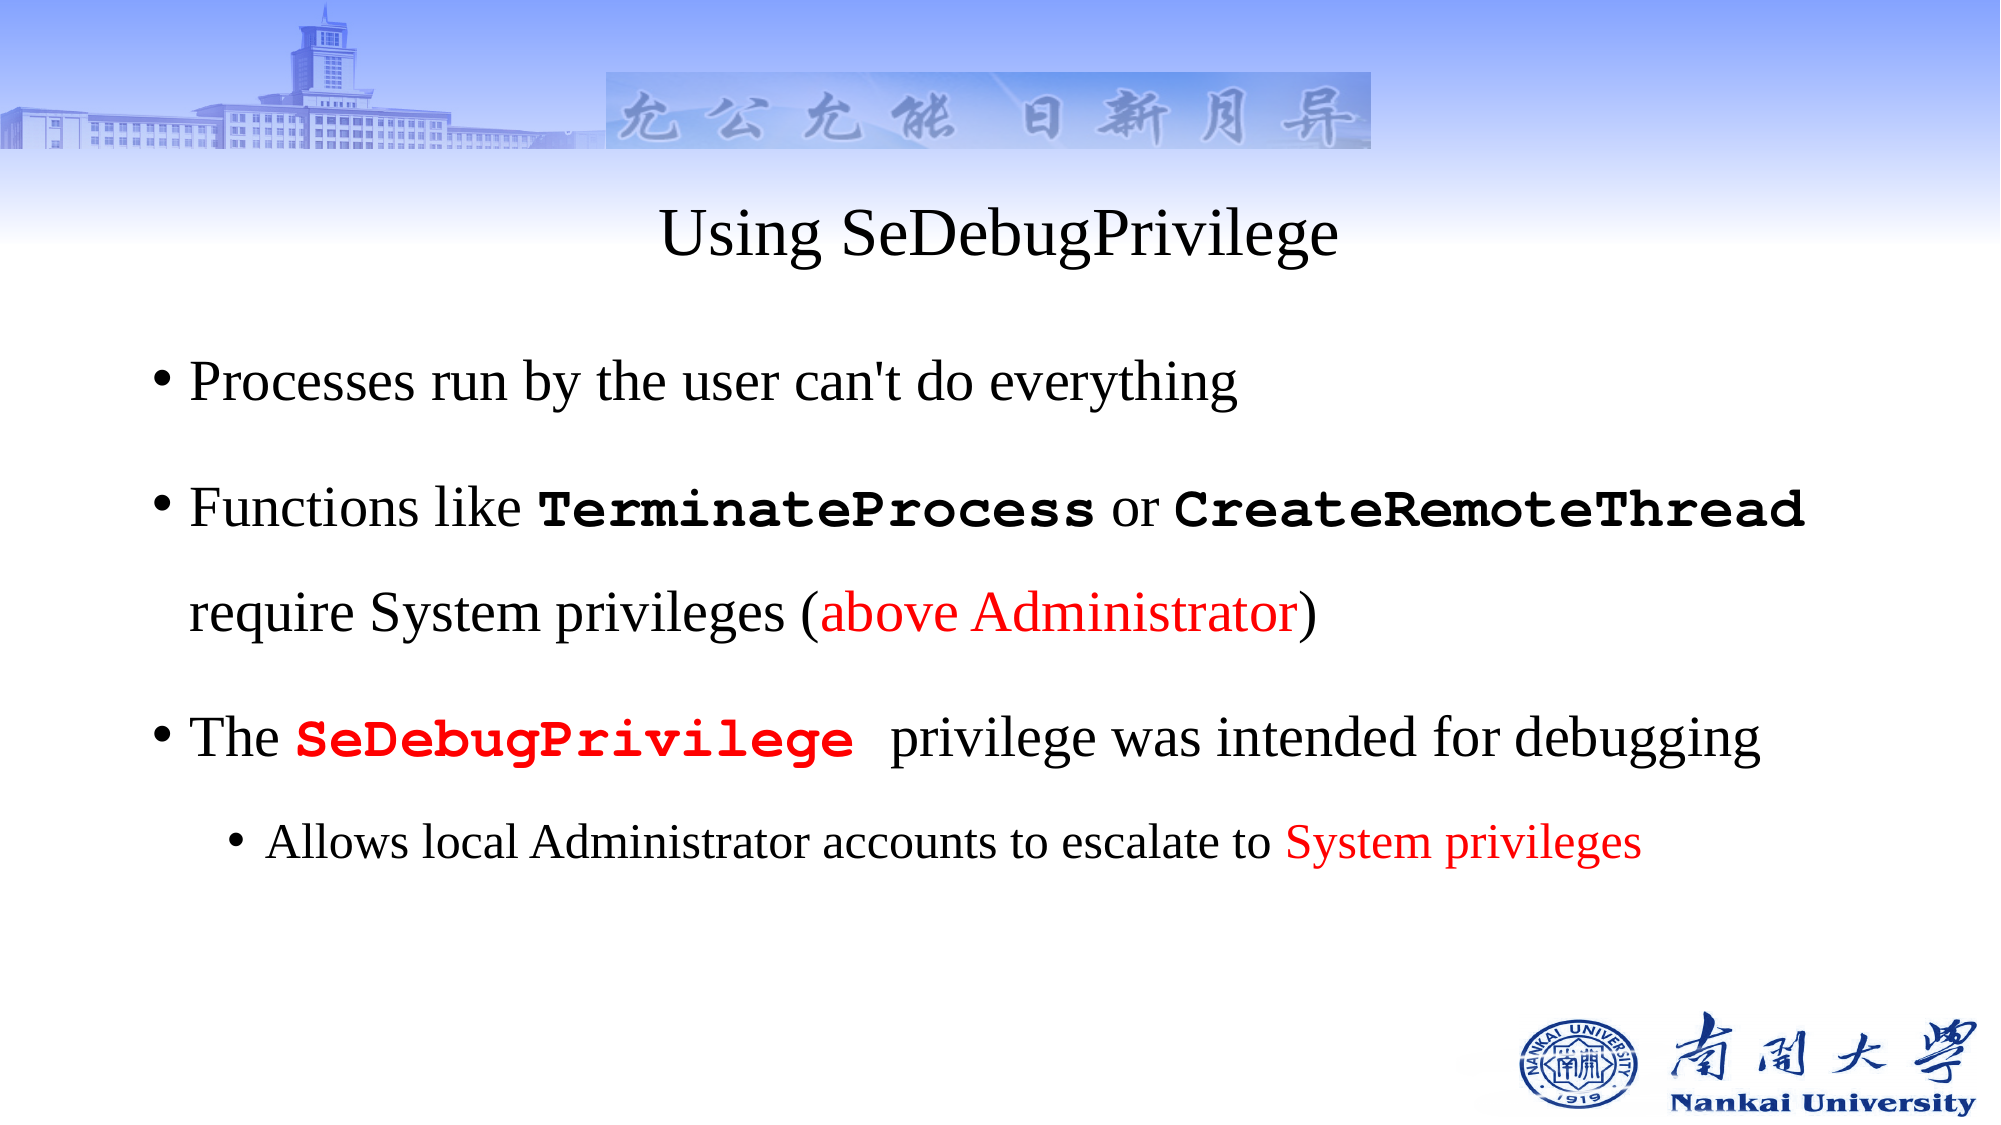

# Using SeDebugPrivilege
Processes run by the user can't do everything
Functions like TerminateProcess or CreateRemoteThread require System privileges (above Administrator)
The SeDebugPrivilege privilege was intended for debugging
Allows local Administrator accounts to escalate to System privileges